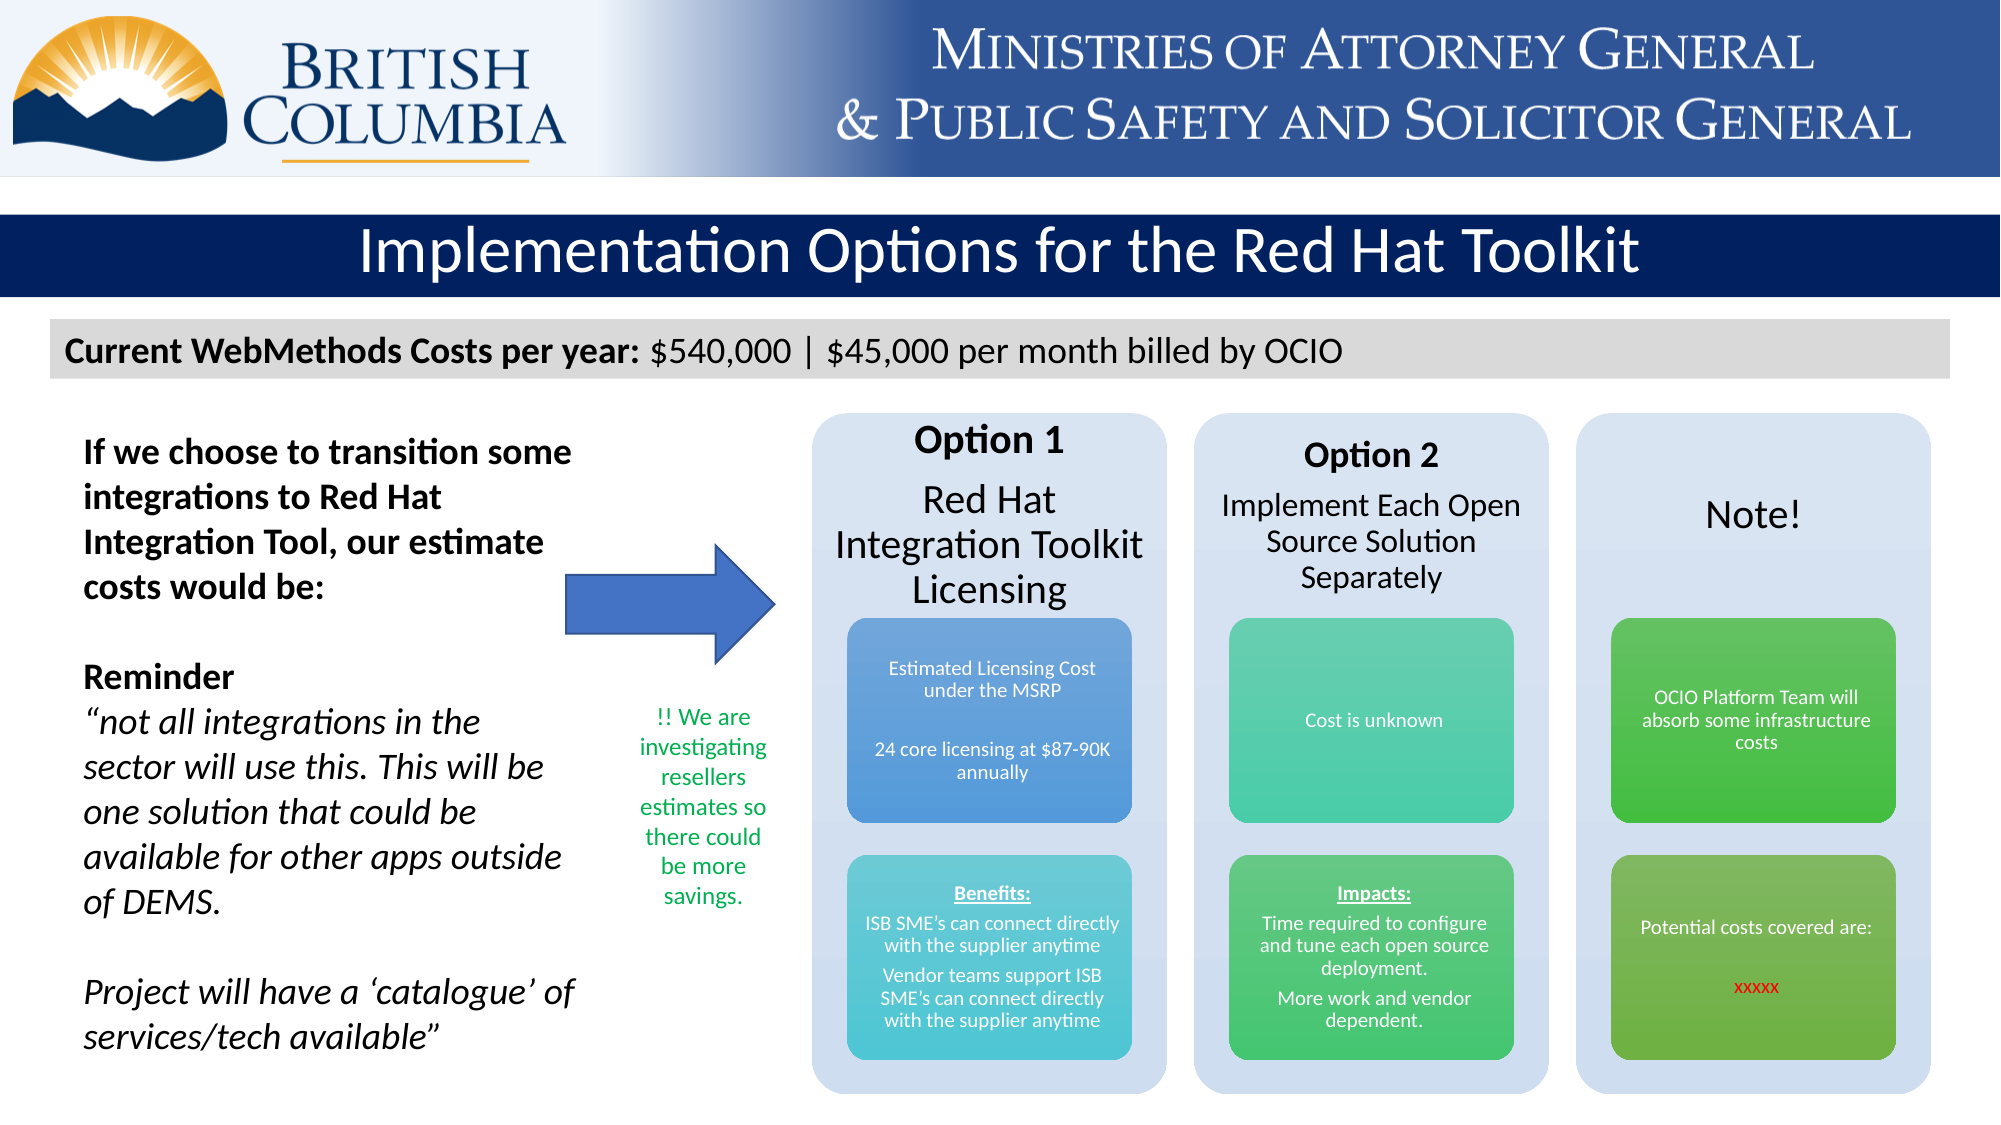

# Implementation Options for the Red Hat Toolkit
Current WebMethods Costs per year: $540,000 | $45,000 per month billed by OCIO
Option 1
Red Hat Integration Toolkit Licensing
Estimated Licensing Cost under the MSRP

24 core licensing at $87-90K annually
Benefits:
ISB SME’s can connect directly with the supplier anytime
Vendor teams support ISB SME’s can connect directly with the supplier anytime
Option 2
Implement Each Open Source Solution Separately
Cost is unknown
Impacts:
Time required to configure and tune each open source deployment.
More work and vendor dependent.
Note!
OCIO Platform Team will absorb some infrastructure costs
Potential costs covered are:

xxxxx
If we choose to transition some integrations to Red Hat Integration Tool, our estimate costs would be:

Reminder
“not all integrations in the sector will use this. This will be one solution that could be available for other apps outside of DEMS.

Project will have a ‘catalogue’ of services/tech available”

!! We are investigating resellers estimates so there could be more savings.